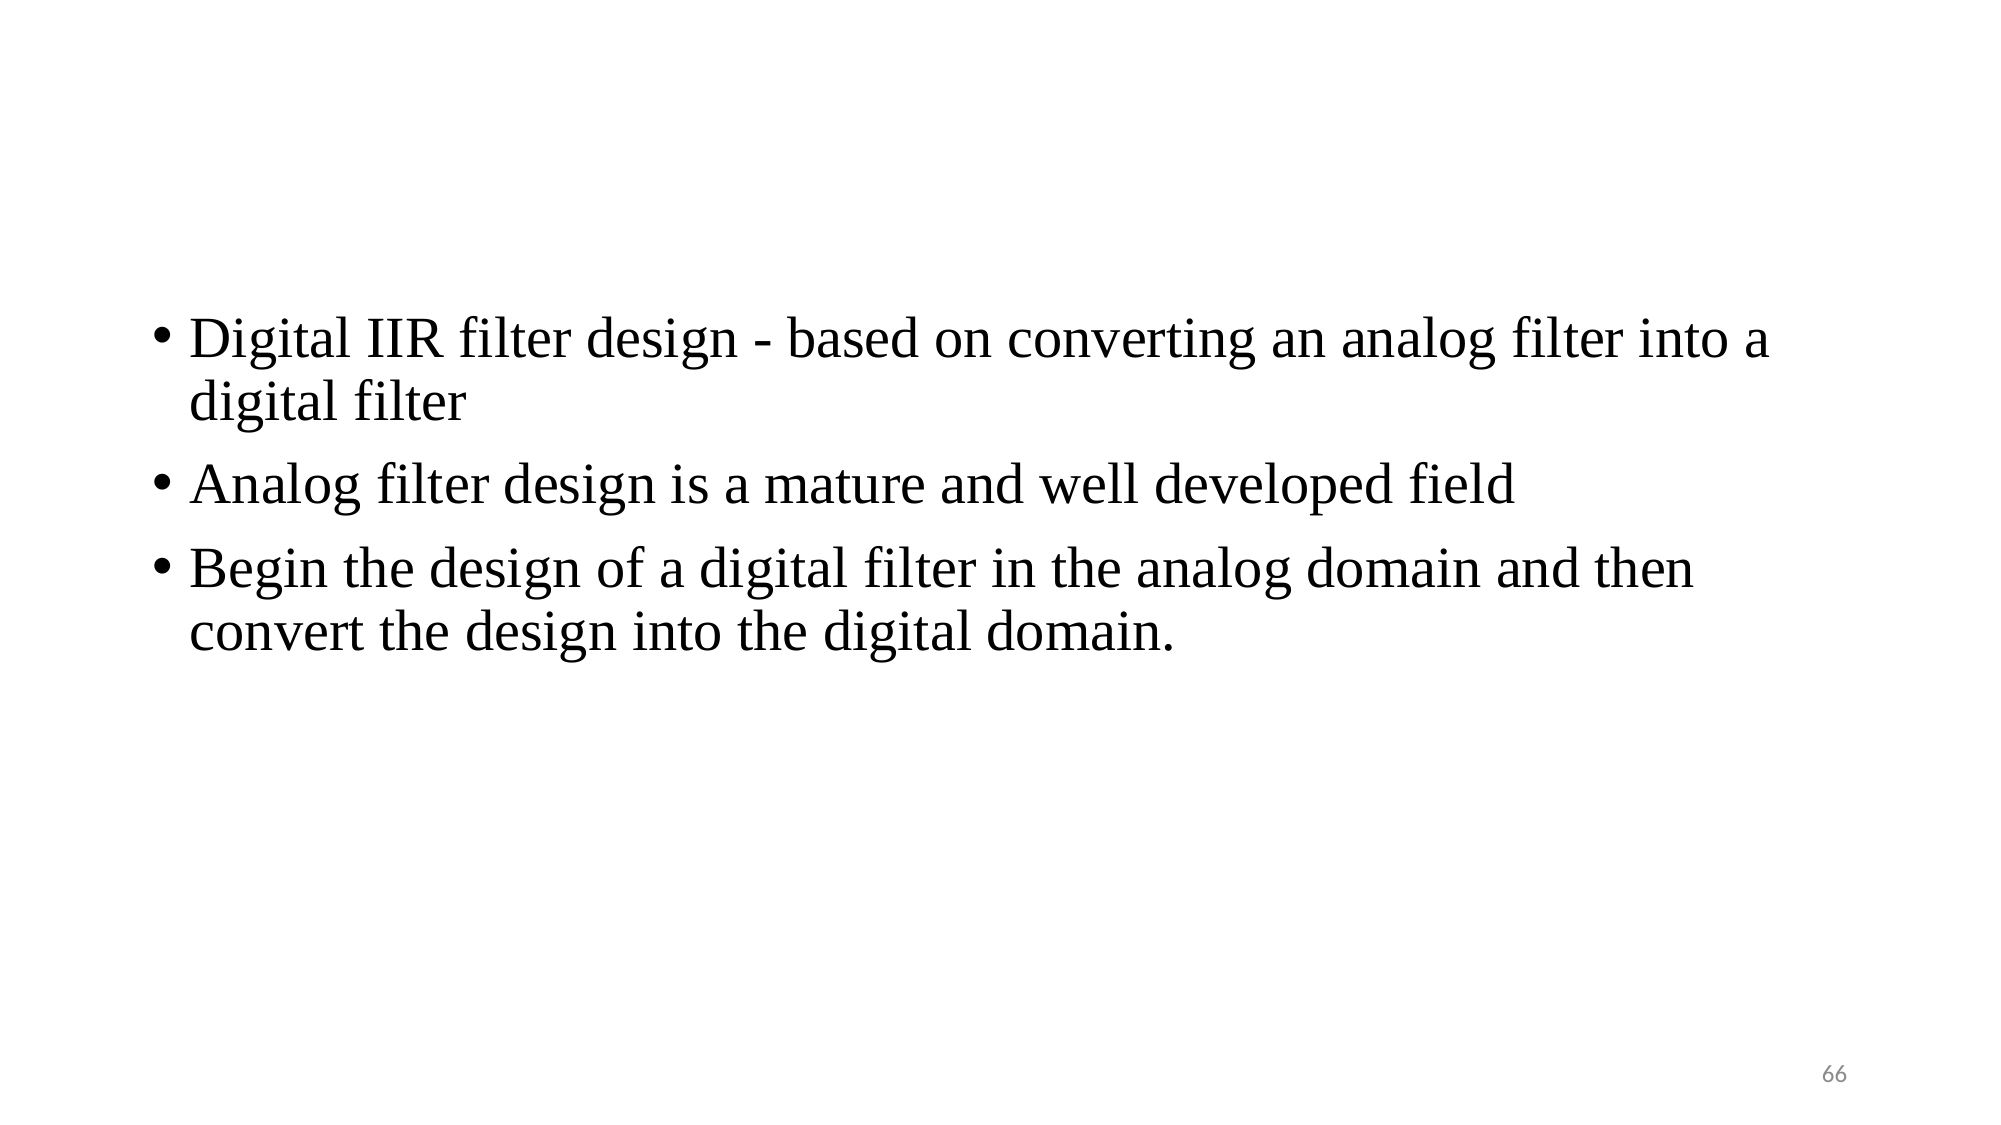

#
Digital IIR filter design - based on converting an analog filter into a digital filter
Analog filter design is a mature and well developed field
Begin the design of a digital filter in the analog domain and then convert the design into the digital domain.
66